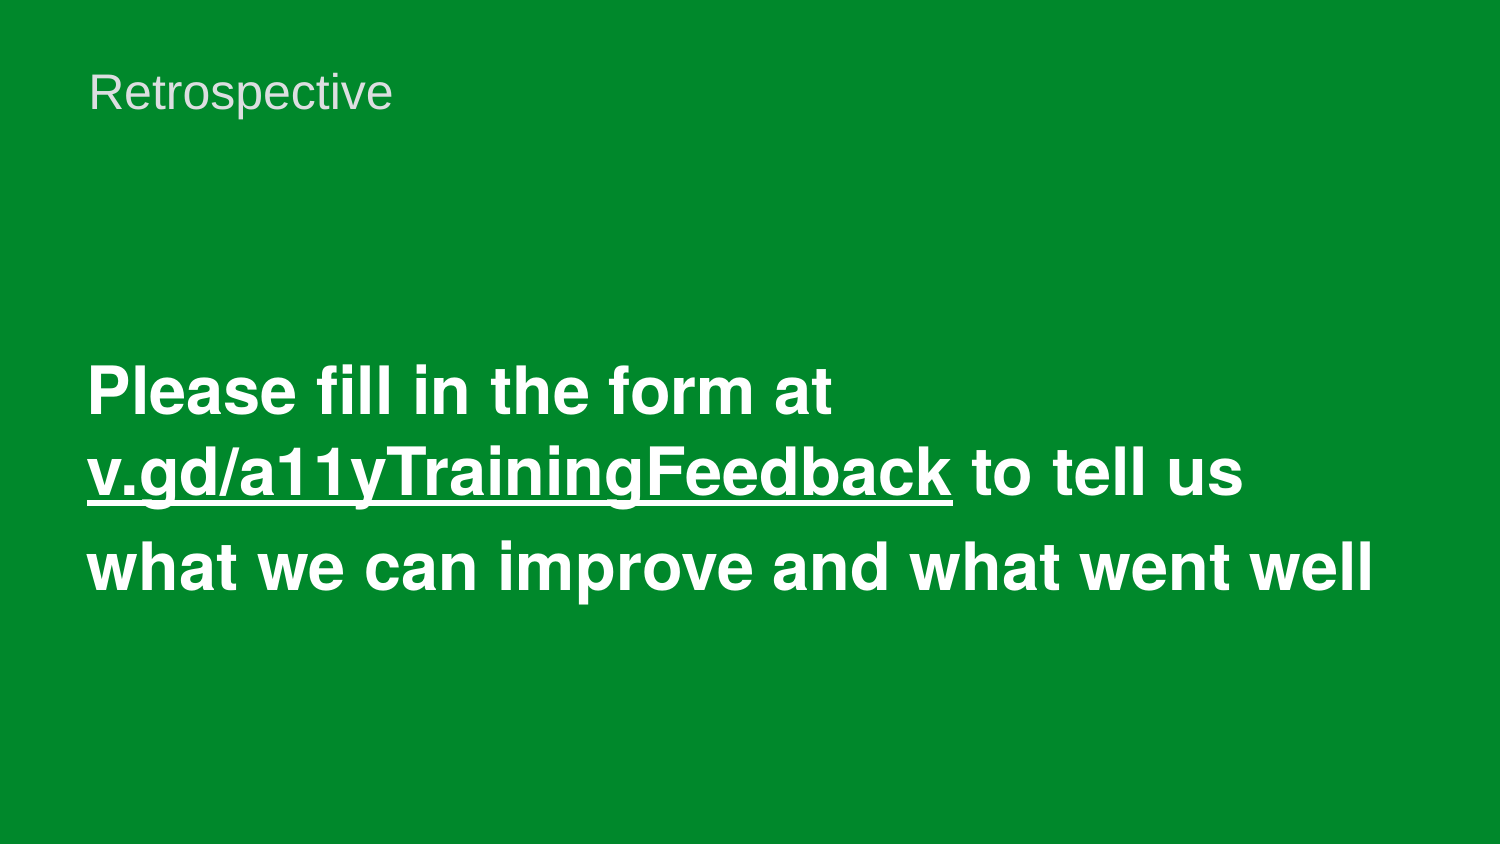

Retrospective
Please fill in the form at v.gd/a11yTrainingFeedback to tell us what we can improve and what went well